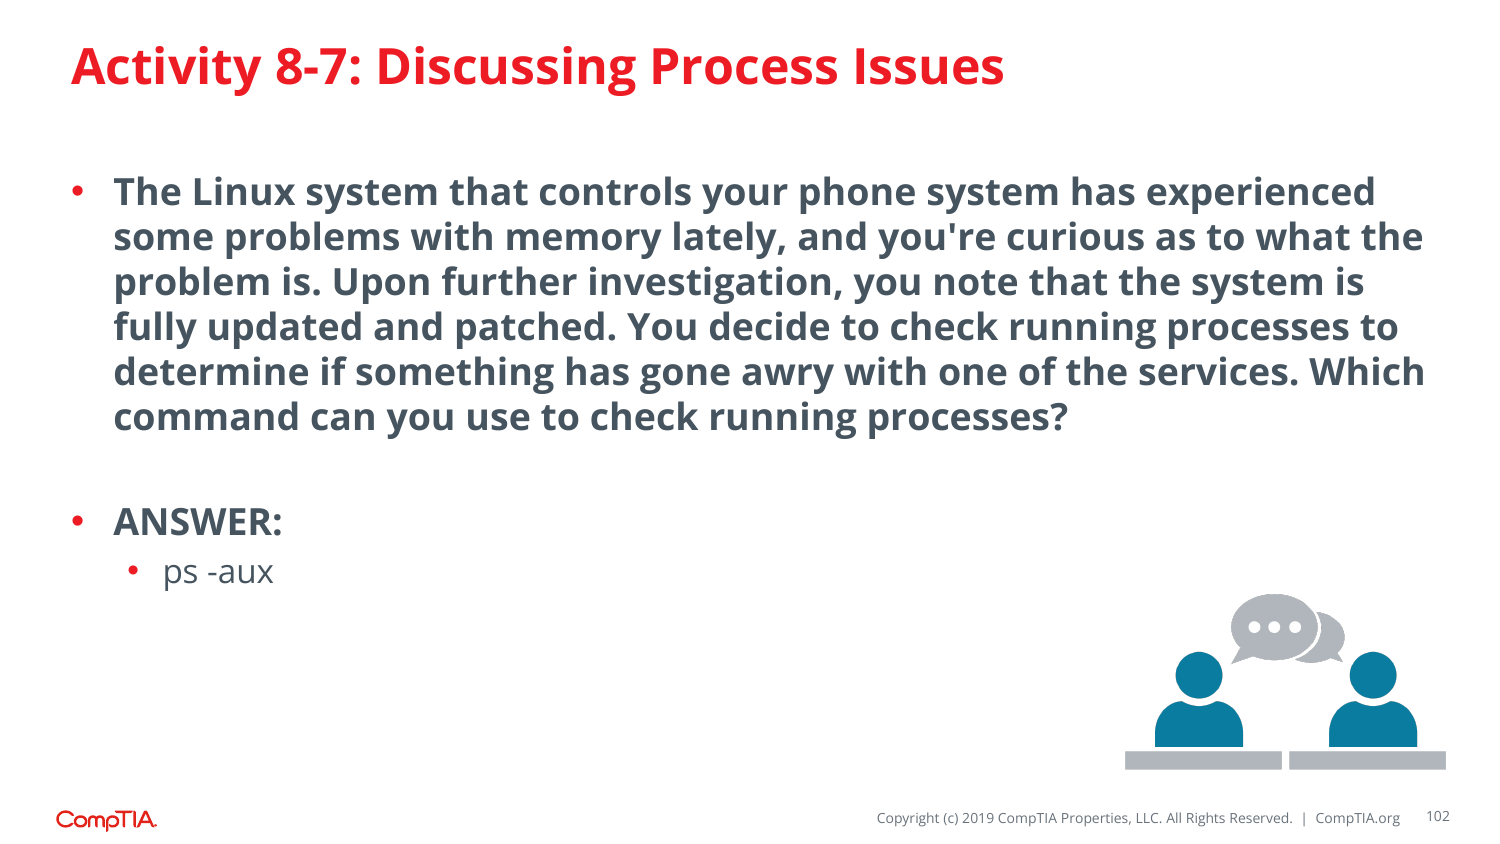

# Activity 8-7: Discussing Process Issues
The Linux system that controls your phone system has experienced some problems with memory lately, and you're curious as to what the problem is. Upon further investigation, you note that the system is fully updated and patched. You decide to check running processes to determine if something has gone awry with one of the services. Which command can you use to check running processes?

ANSWER:
ps -aux

102